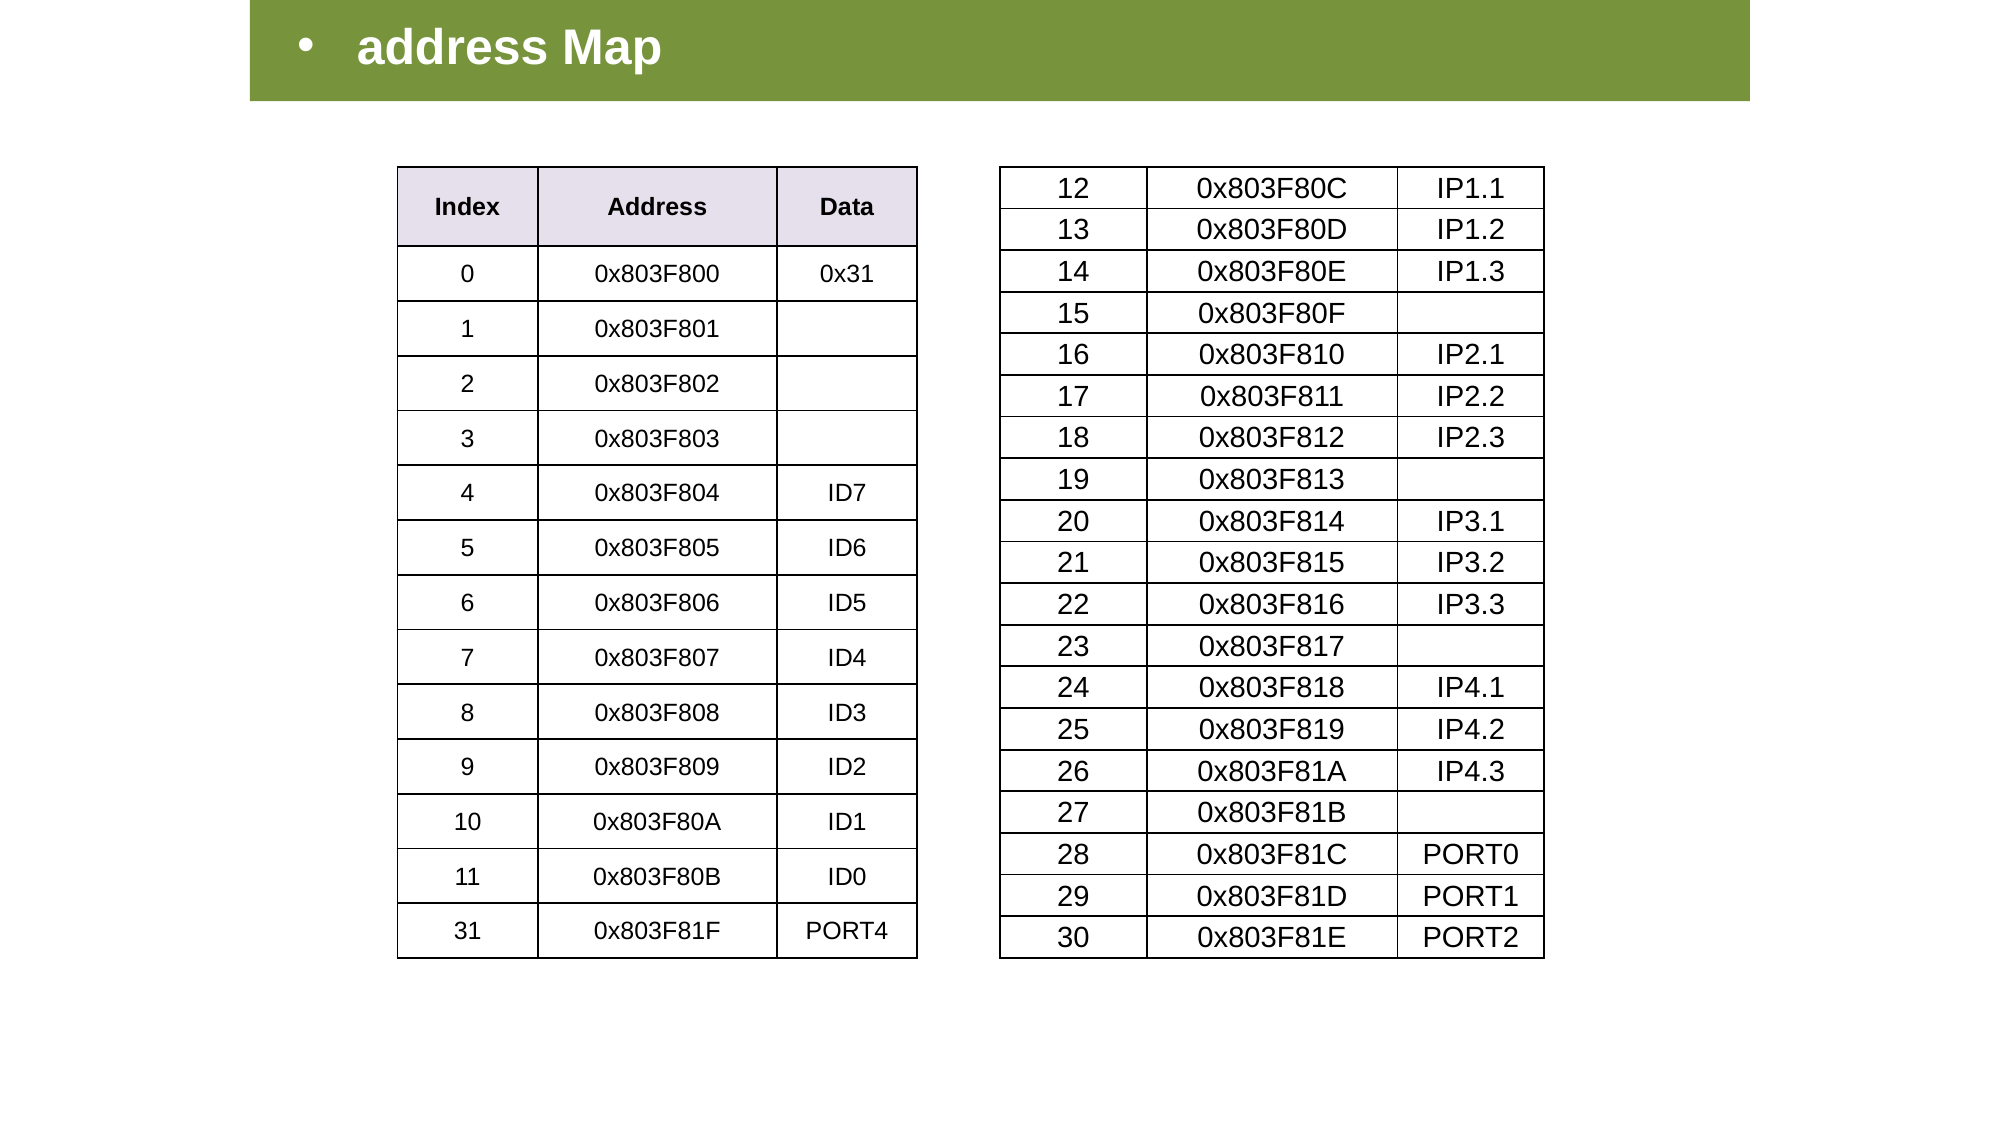

address Map
| Index | Address | Data |
| --- | --- | --- |
| 0 | 0x803F800 | 0x31 |
| 1 | 0x803F801 |  |
| 2 | 0x803F802 |  |
| 3 | 0x803F803 |  |
| 4 | 0x803F804 | ID7 |
| 5 | 0x803F805 | ID6 |
| 6 | 0x803F806 | ID5 |
| 7 | 0x803F807 | ID4 |
| 8 | 0x803F808 | ID3 |
| 9 | 0x803F809 | ID2 |
| 10 | 0x803F80A | ID1 |
| 11 | 0x803F80B | ID0 |
| 31 | 0x803F81F | PORT4 |
| 12 | 0x803F80C | IP1.1 |
| --- | --- | --- |
| 13 | 0x803F80D | IP1.2 |
| 14 | 0x803F80E | IP1.3 |
| 15 | 0x803F80F |  |
| 16 | 0x803F810 | IP2.1 |
| 17 | 0x803F811 | IP2.2 |
| 18 | 0x803F812 | IP2.3 |
| 19 | 0x803F813 |  |
| 20 | 0x803F814 | IP3.1 |
| 21 | 0x803F815 | IP3.2 |
| 22 | 0x803F816 | IP3.3 |
| 23 | 0x803F817 |  |
| 24 | 0x803F818 | IP4.1 |
| 25 | 0x803F819 | IP4.2 |
| 26 | 0x803F81A | IP4.3 |
| 27 | 0x803F81B |  |
| 28 | 0x803F81C | PORT0 |
| 29 | 0x803F81D | PORT1 |
| 30 | 0x803F81E | PORT2 |